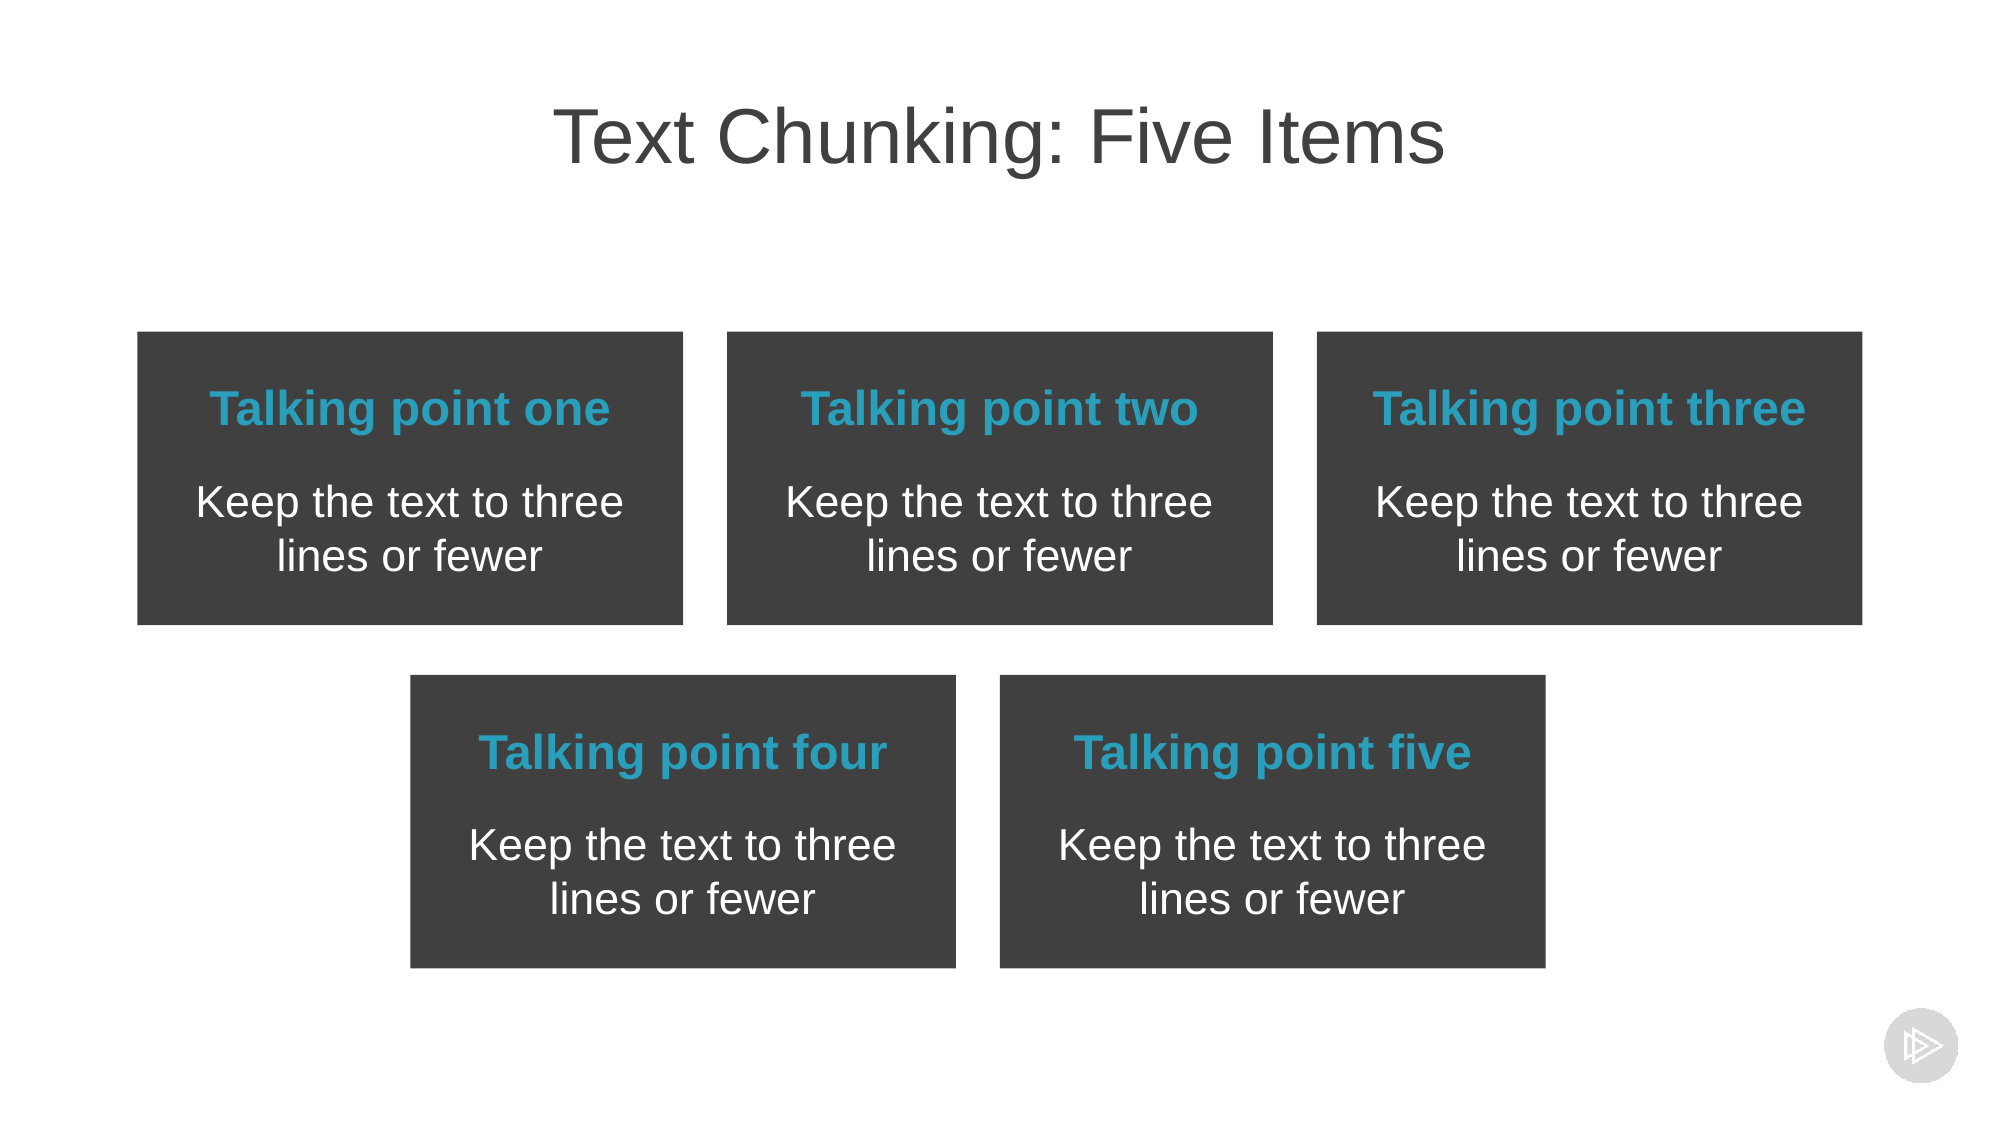

# Text Chunking: Five Items
Talking point one
Keep the text to three lines or fewer
Talking point two
Keep the text to three lines or fewer
Talking point three
Keep the text to three lines or fewer
Talking point four
Keep the text to three lines or fewer
Talking point five
Keep the text to three lines or fewer